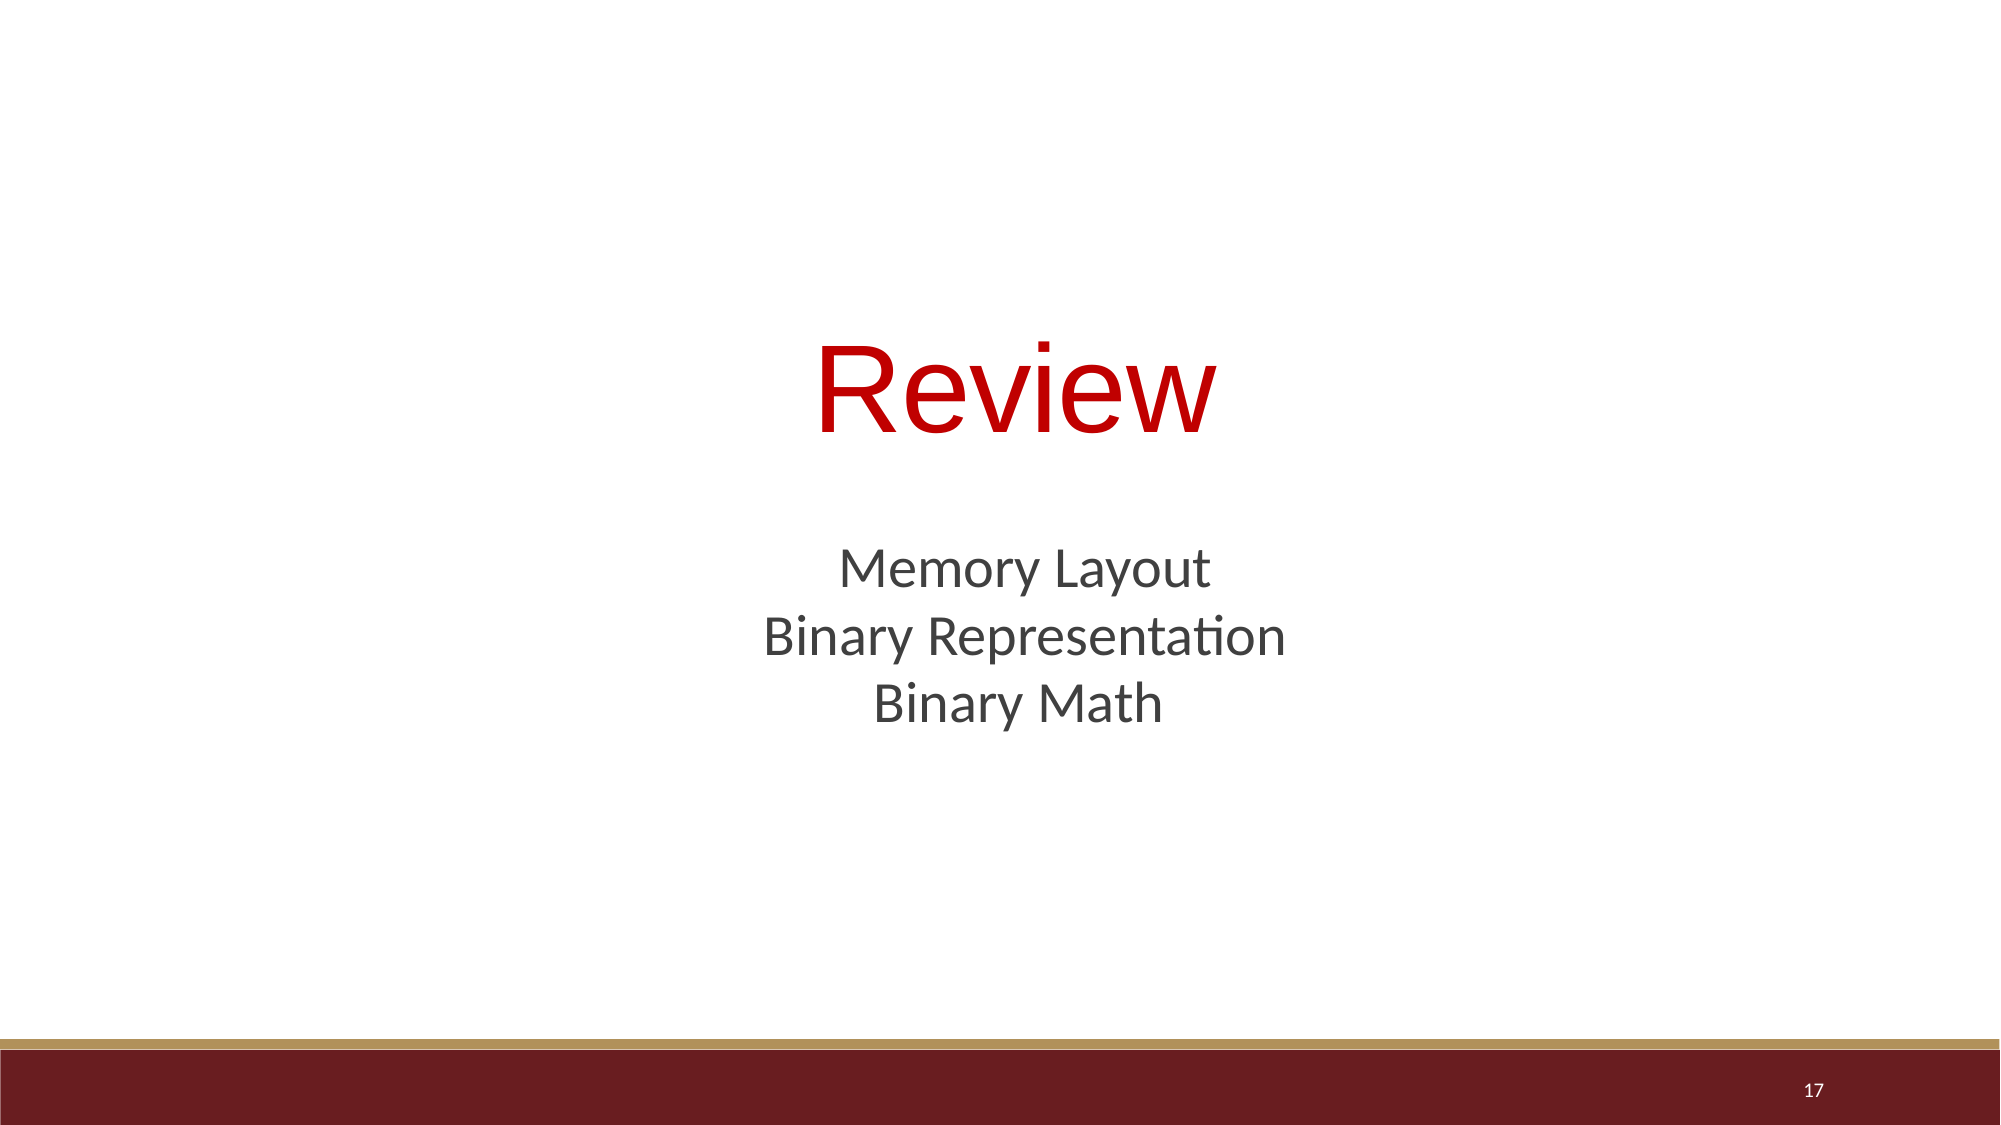

Review
Memory Layout
Binary Representation
Binary Math
17